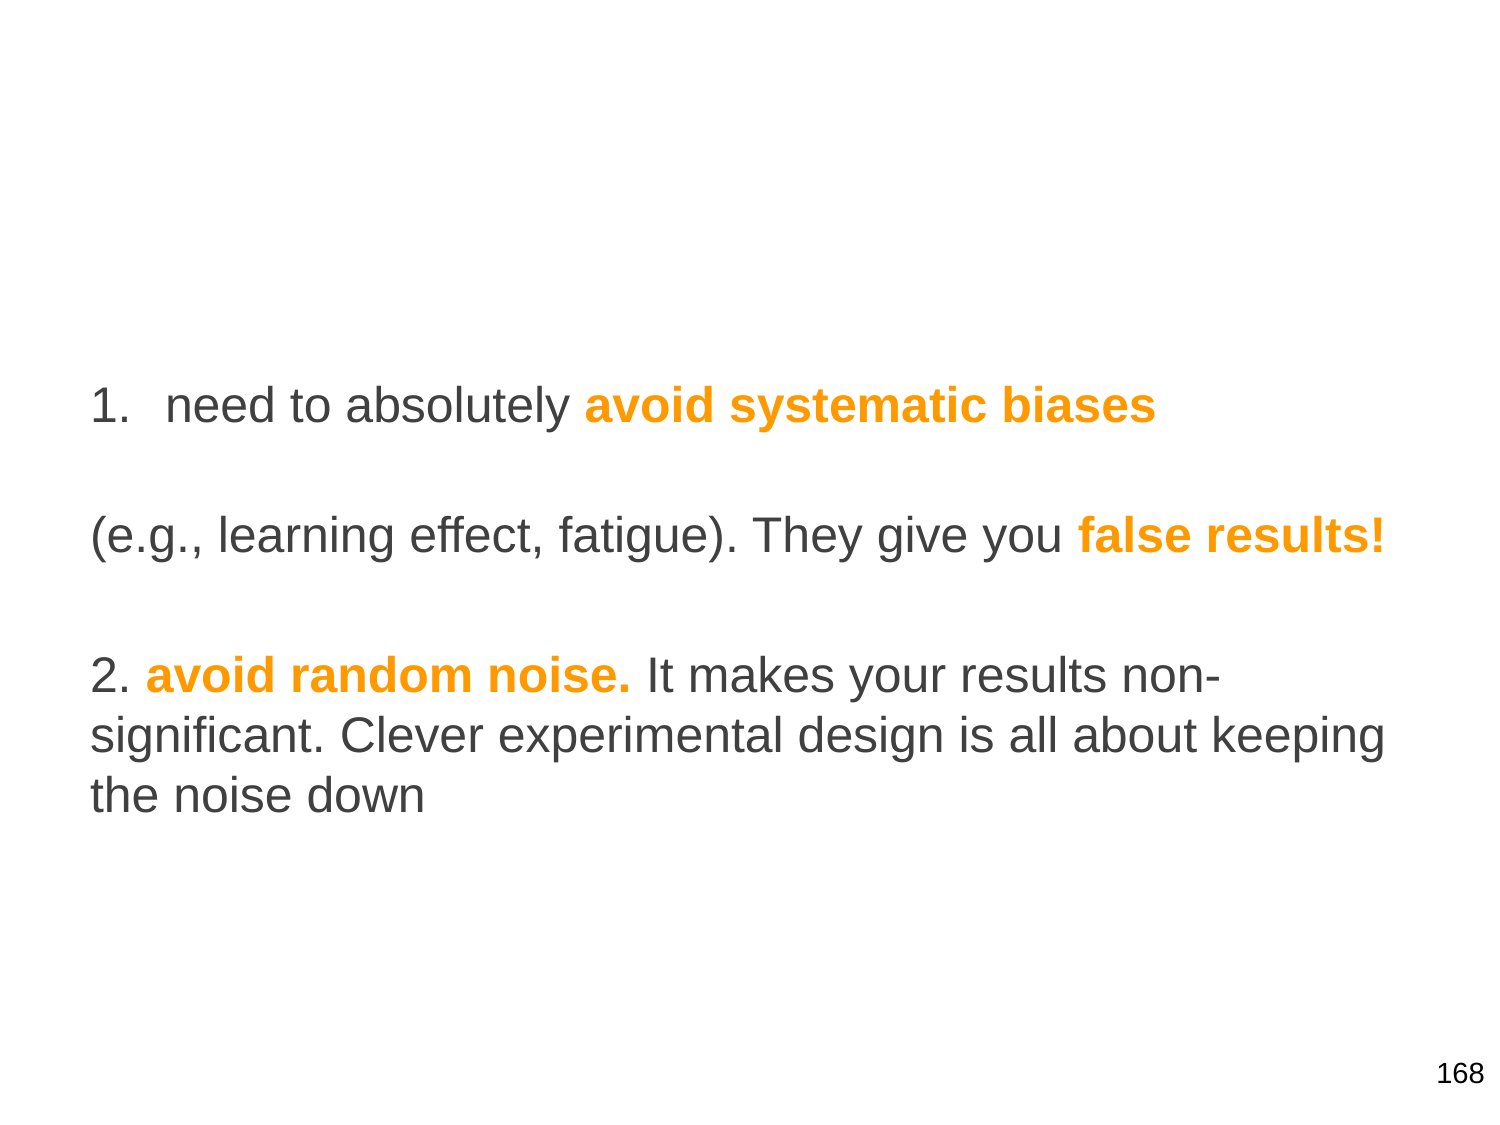

need to absolutely avoid systematic biases
(e.g., learning effect, fatigue). They give you false results!

2. avoid random noise. It makes your results non-significant. Clever experimental design is all about keeping the noise down
168